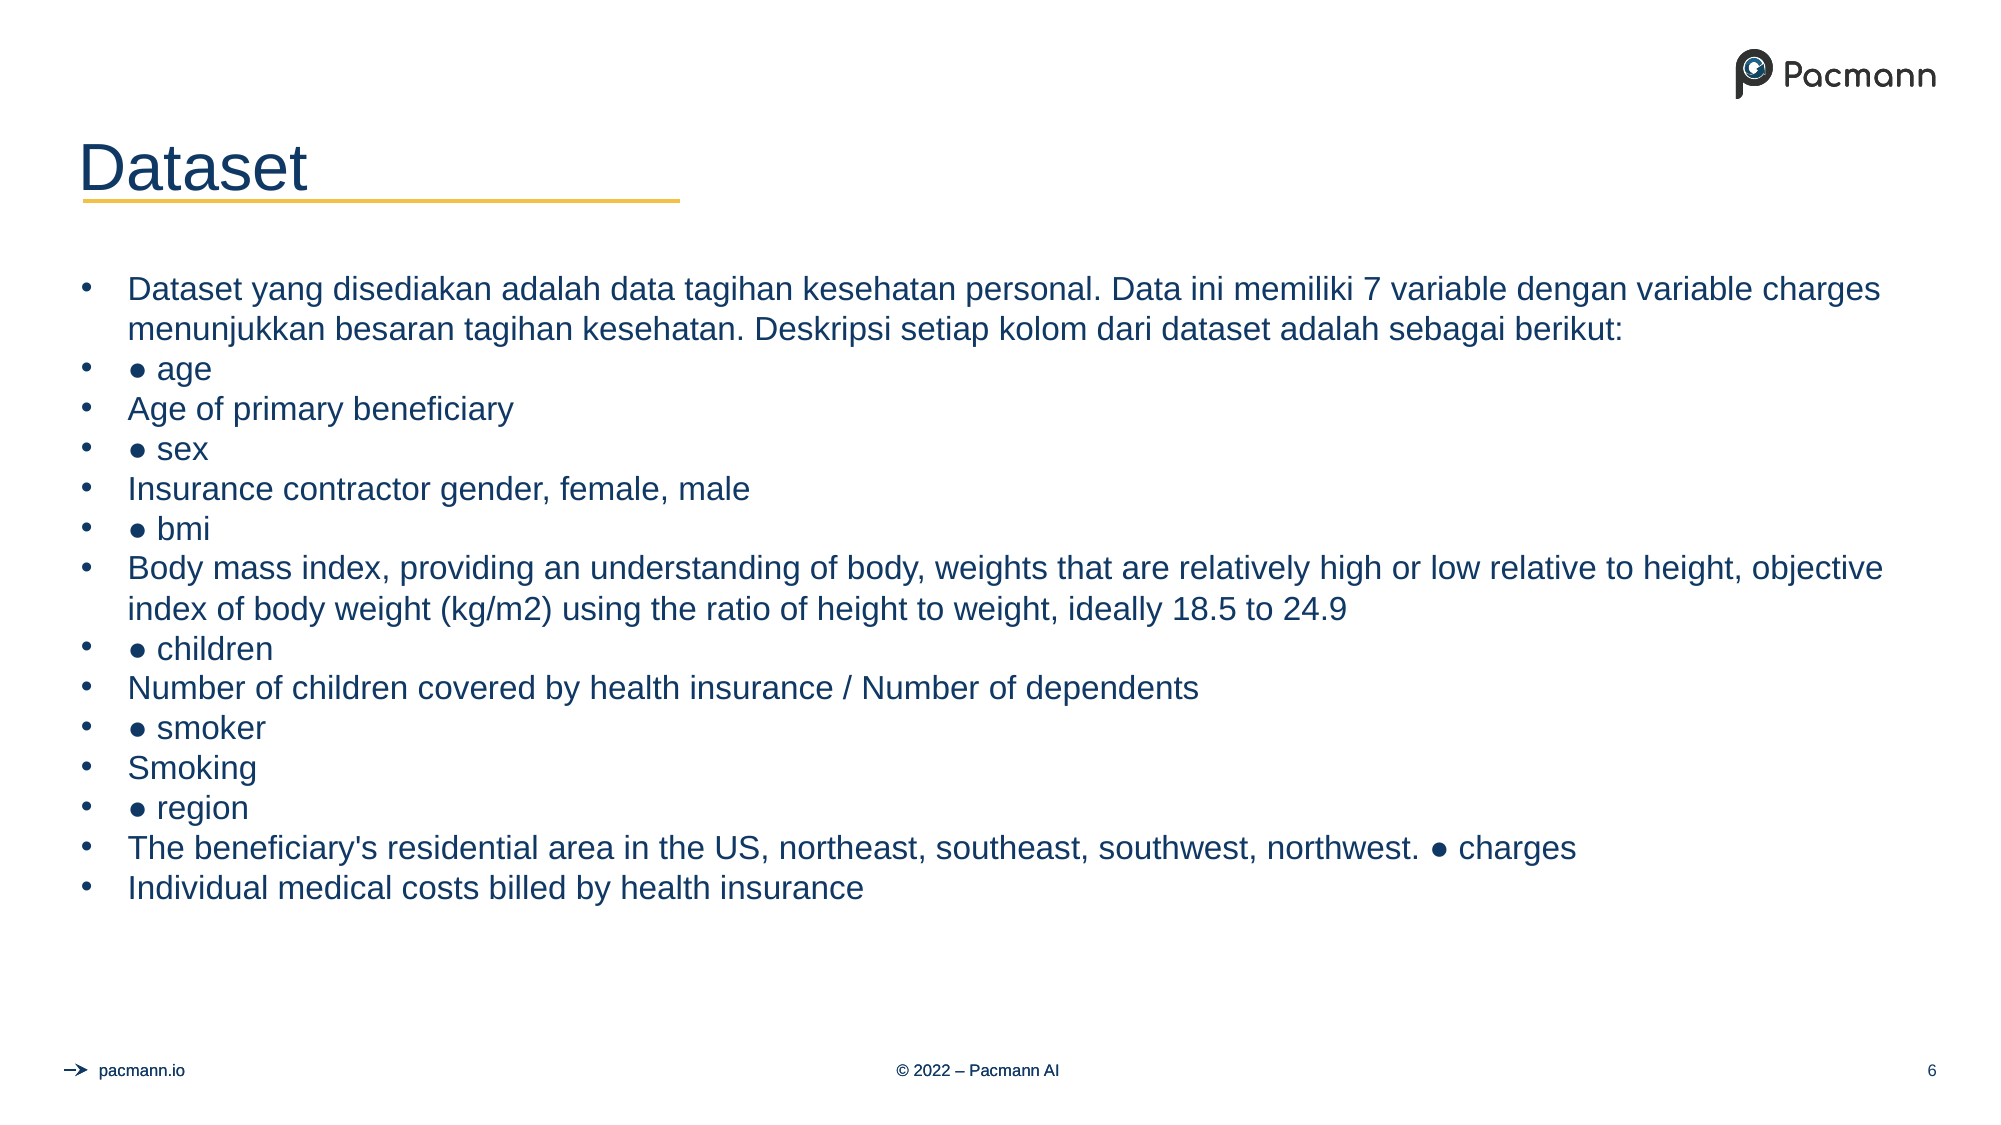

# Dataset
Dataset yang disediakan adalah data tagihan kesehatan personal. Data ini memiliki 7 variable dengan variable charges menunjukkan besaran tagihan kesehatan. Deskripsi setiap kolom dari dataset adalah sebagai berikut:
● age
Age of primary beneficiary
● sex
Insurance contractor gender, female, male
● bmi
Body mass index, providing an understanding of body, weights that are relatively high or low relative to height, objective index of body weight (kg/m2) using the ratio of height to weight, ideally 18.5 to 24.9
● children
Number of children covered by health insurance / Number of dependents
● smoker
Smoking
● region
The beneficiary's residential area in the US, northeast, southeast, southwest, northwest. ● charges
Individual medical costs billed by health insurance